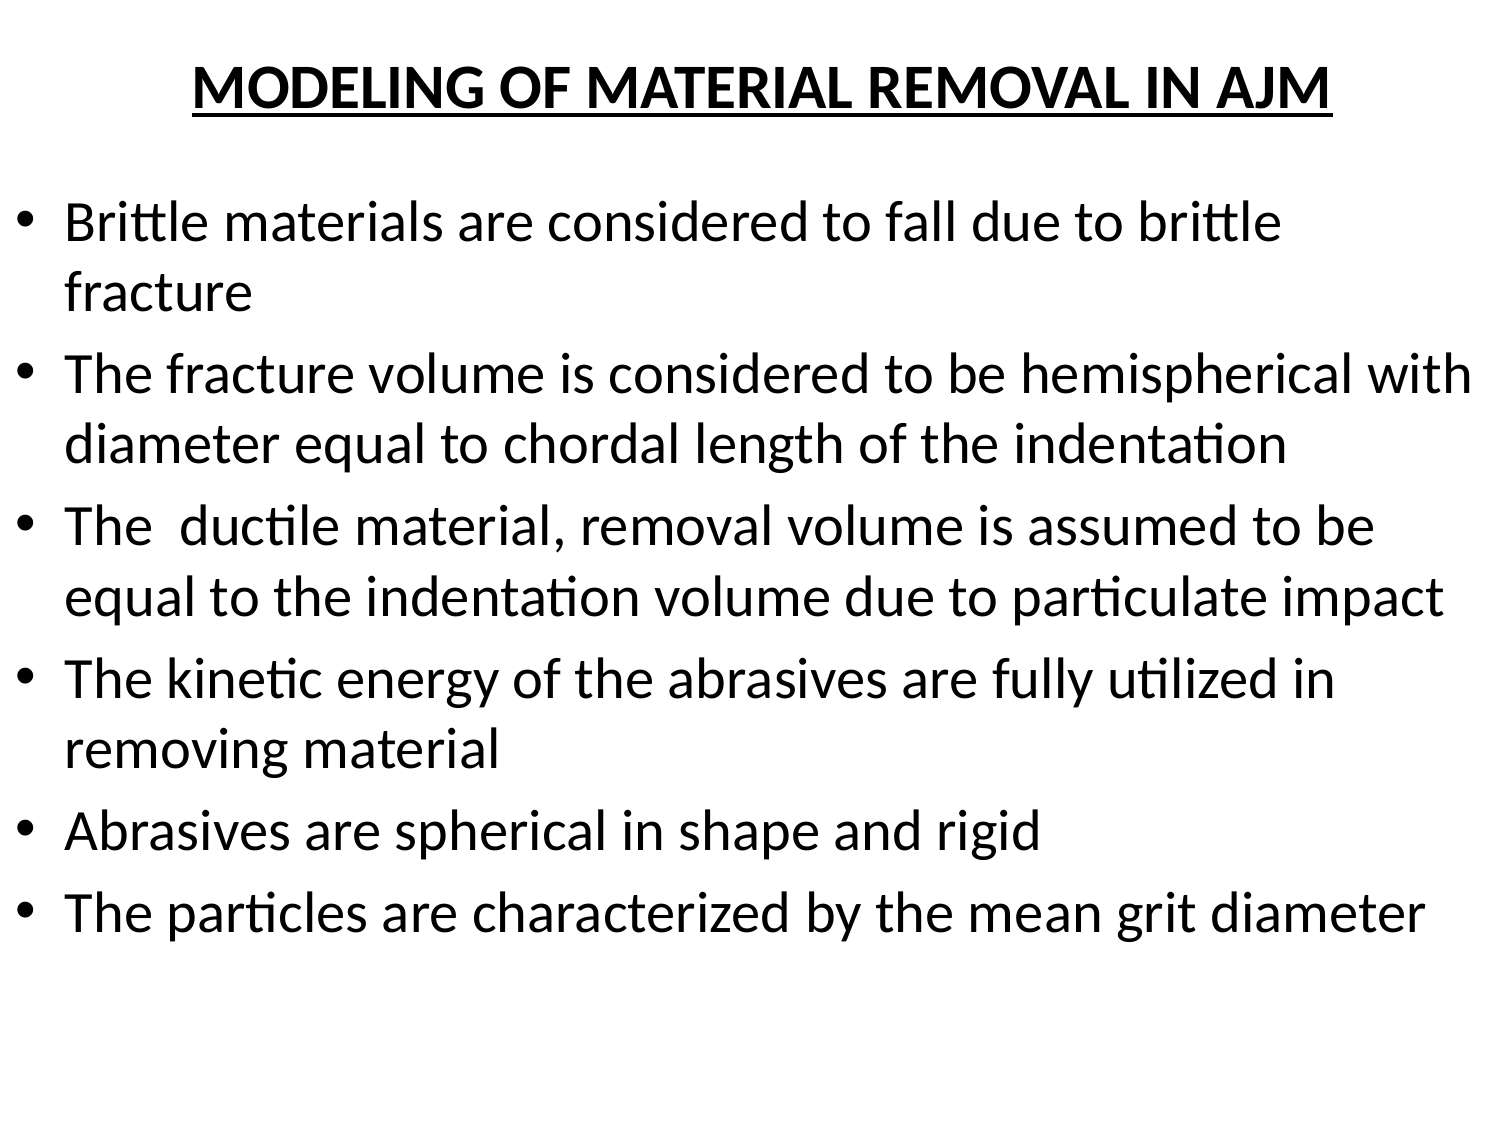

# MODELING OF MATERIAL REMOVAL IN AJM
Brittle materials are considered to fall due to brittle fracture
The fracture volume is considered to be hemispherical with diameter equal to chordal length of the indentation
The  ductile material, removal volume is assumed to be equal to the indentation volume due to particulate impact
The kinetic energy of the abrasives are fully utilized in removing material
Abrasives are spherical in shape and rigid
The particles are characterized by the mean grit diameter